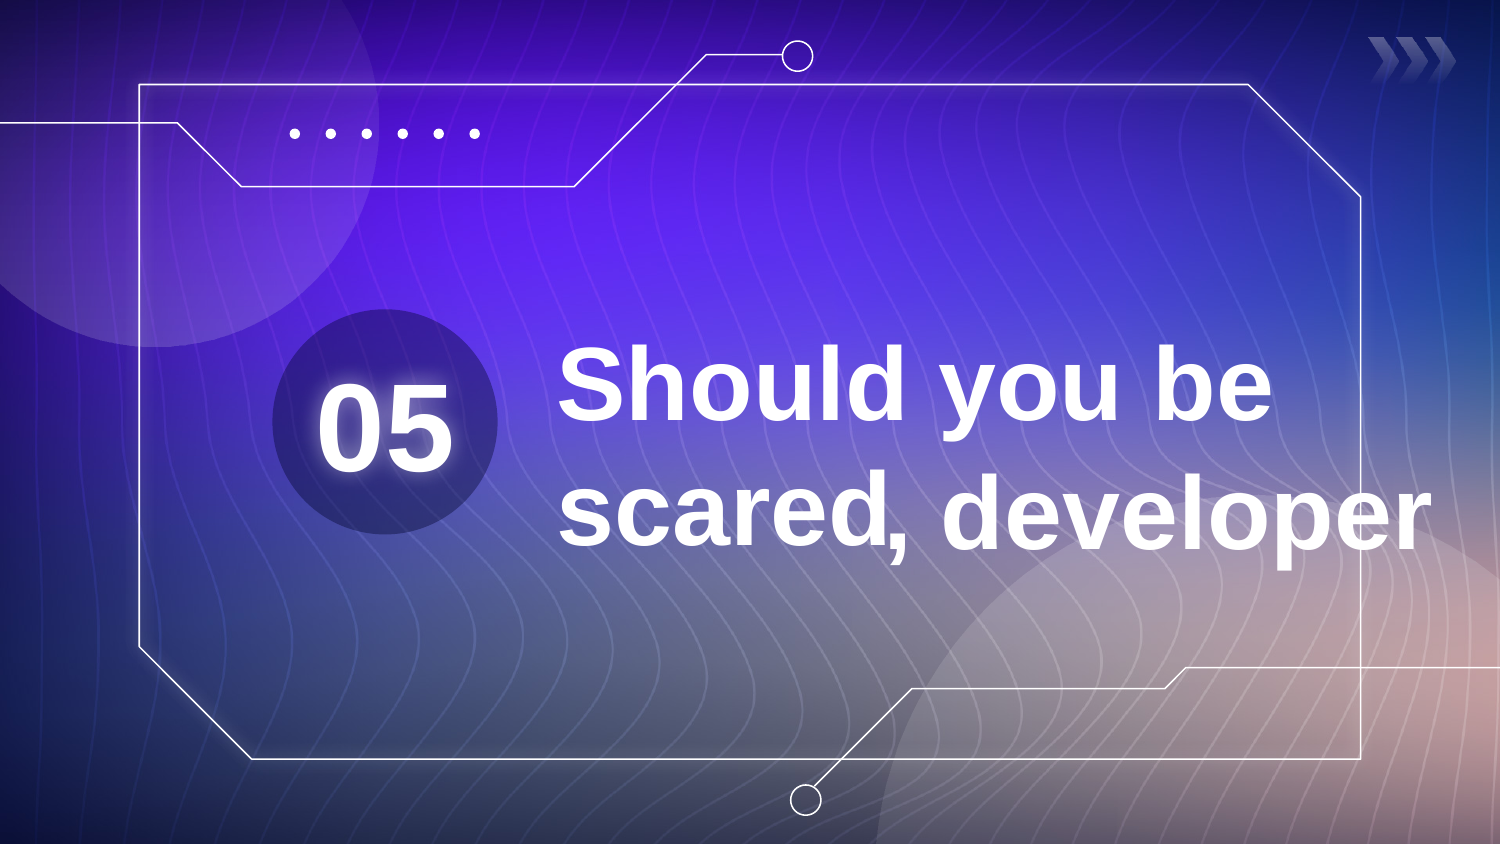

# Should you be scared

05
, developer